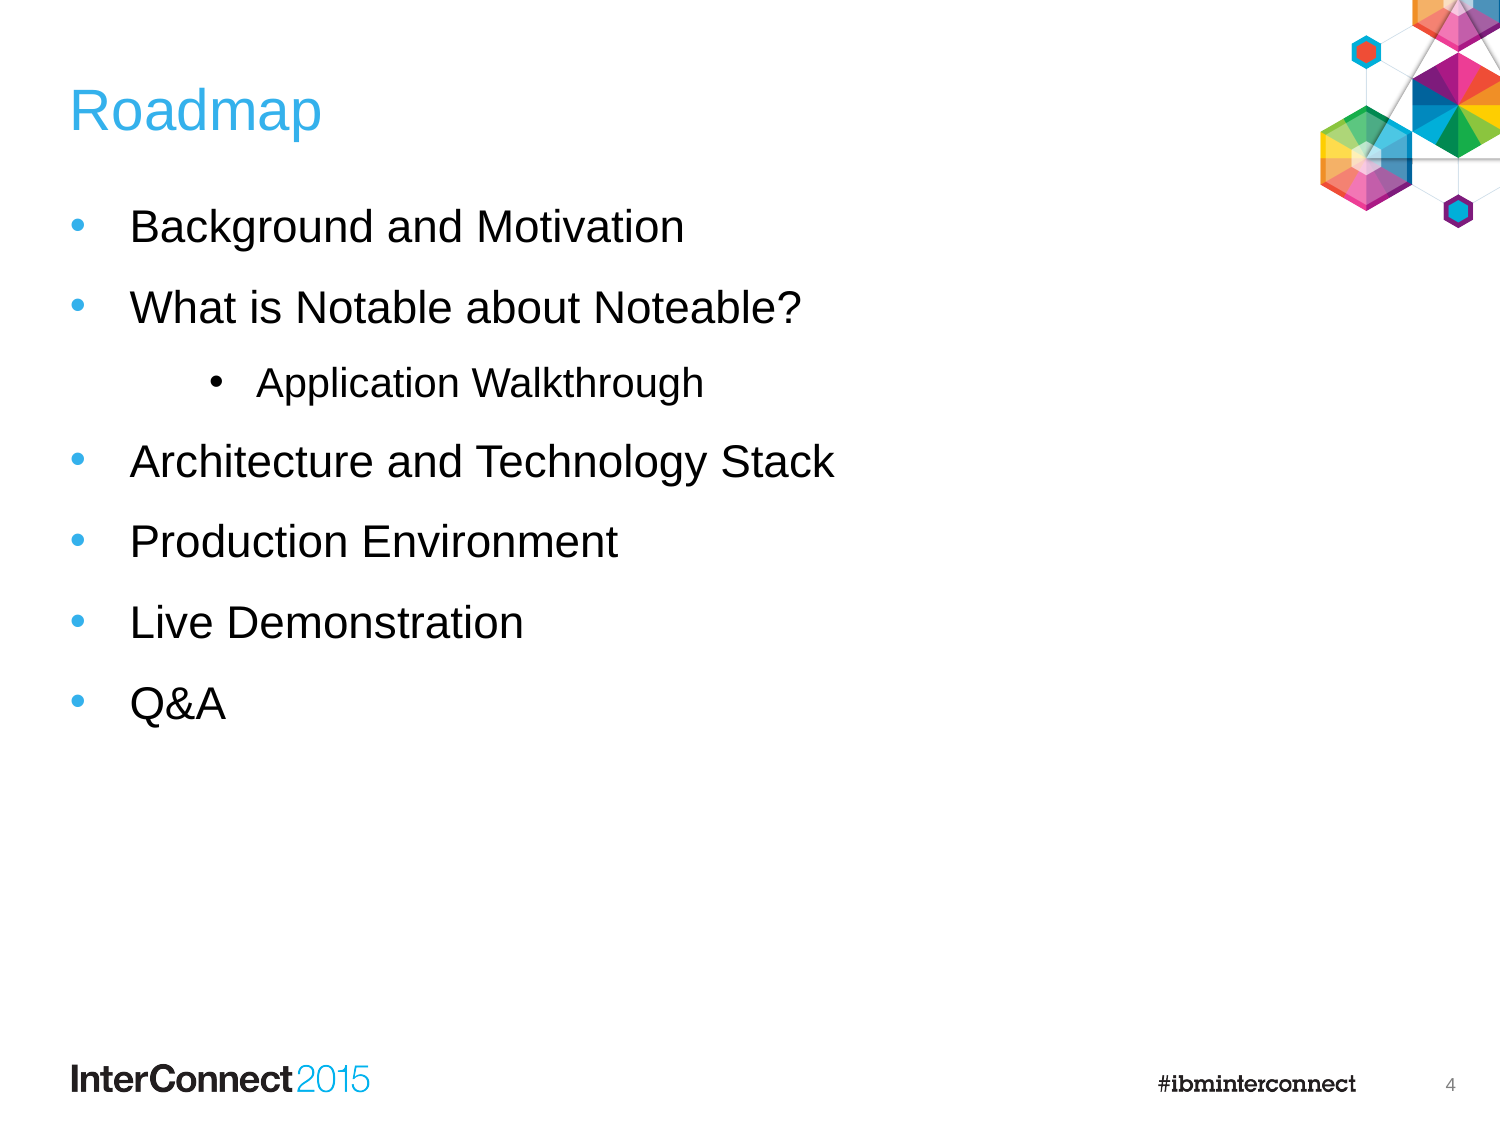

# Roadmap
Background and Motivation
What is Notable about Noteable?
Application Walkthrough
Architecture and Technology Stack
Production Environment
Live Demonstration
Q&A
4